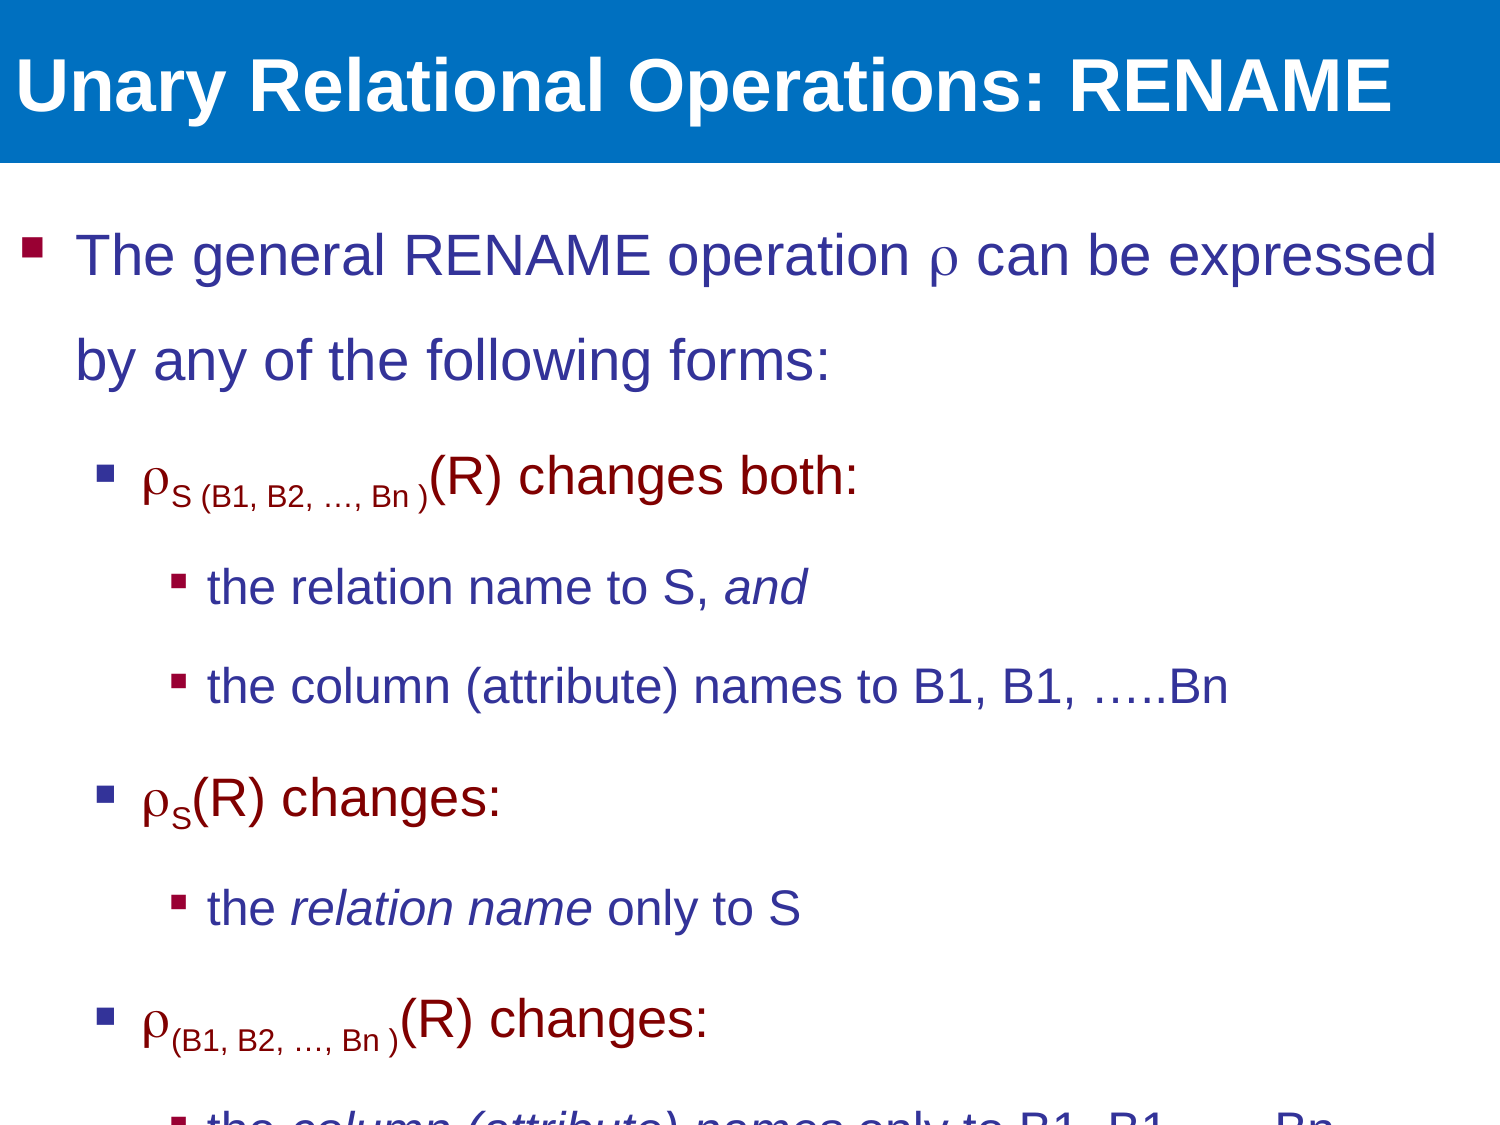

# Unary Relational Operations: RENAME
The general RENAME operation ρ can be expressed by any of the following forms:
ρS (B1, B2, …, Bn )(R) changes both:
the relation name to S, and
the column (attribute) names to B1, B1, …..Bn
ρS(R) changes:
the relation name only to S
ρ(B1, B2, …, Bn )(R) changes:
the column (attribute) names only to B1, B1, …..Bn